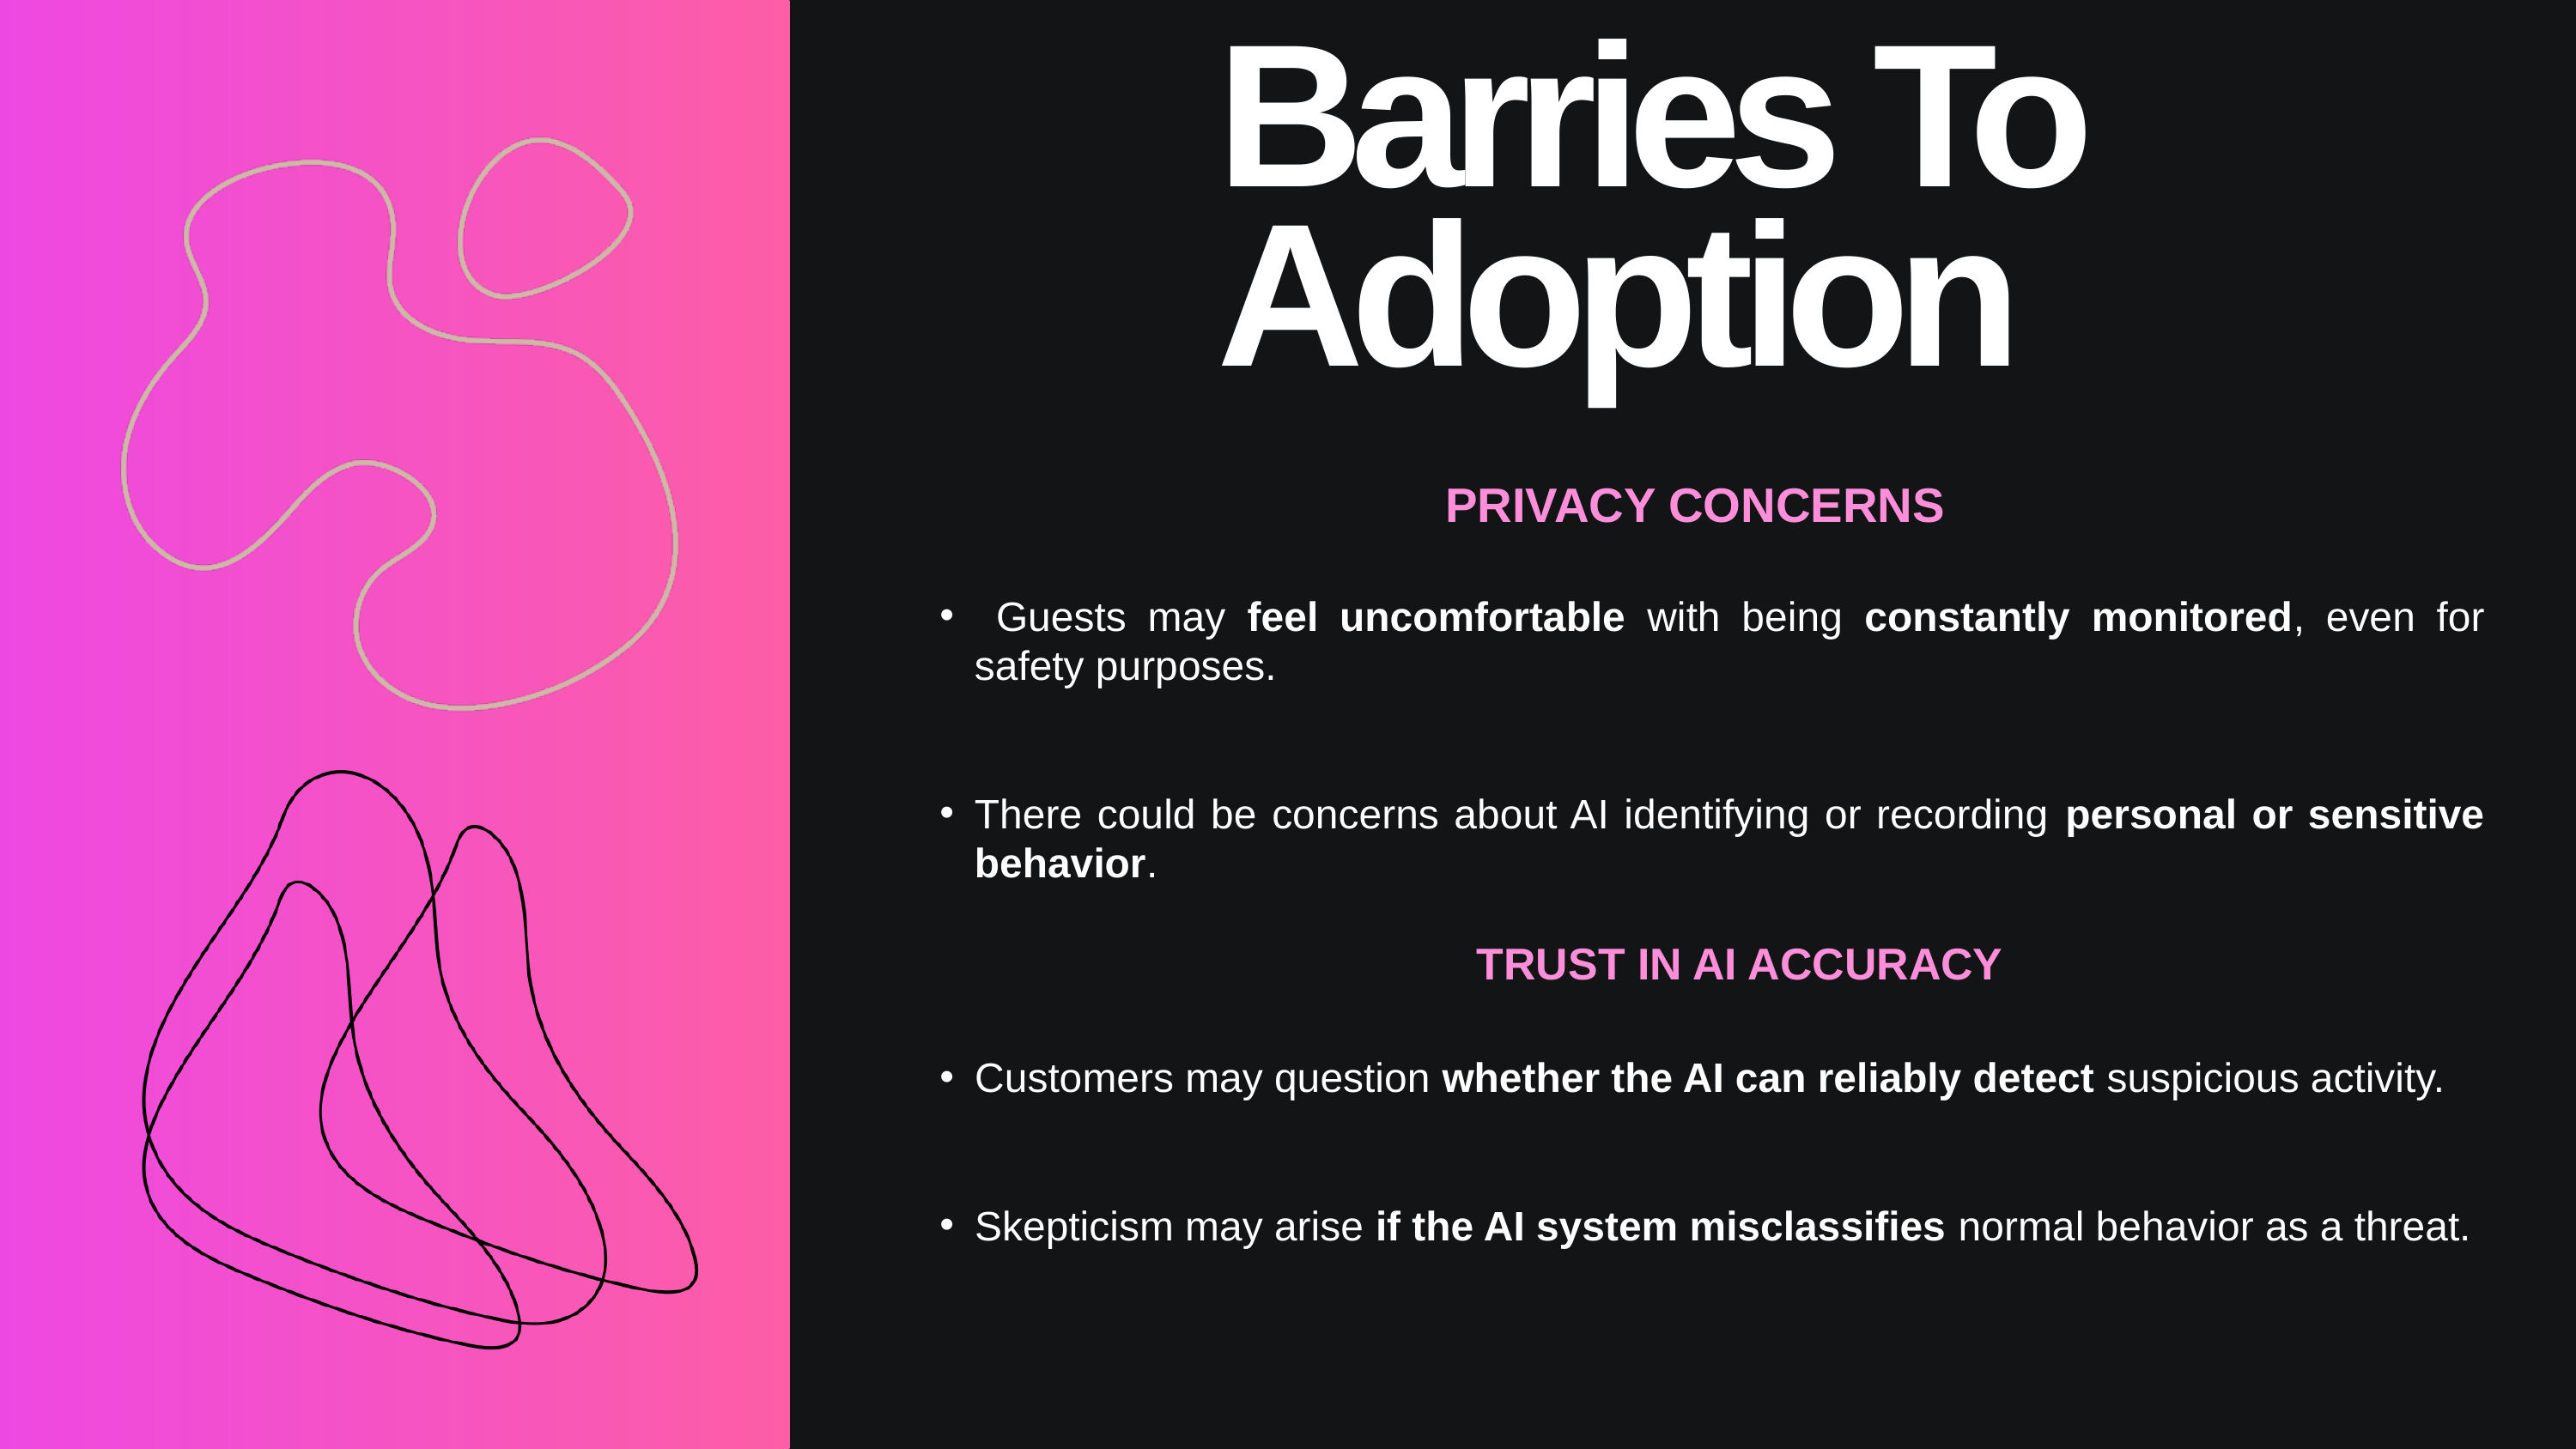

Barries To Adoption

PRIVACY CONCERNS

 Guests may feel uncomfortable with being constantly monitored, even for safety purposes.

There could be concerns about AI identifying or recording personal or sensitive behavior.

TRUST IN AI ACCURACY

Customers may question whether the AI can reliably detect suspicious activity.

Skepticism may arise if the AI system misclassifies normal behavior as a threat.